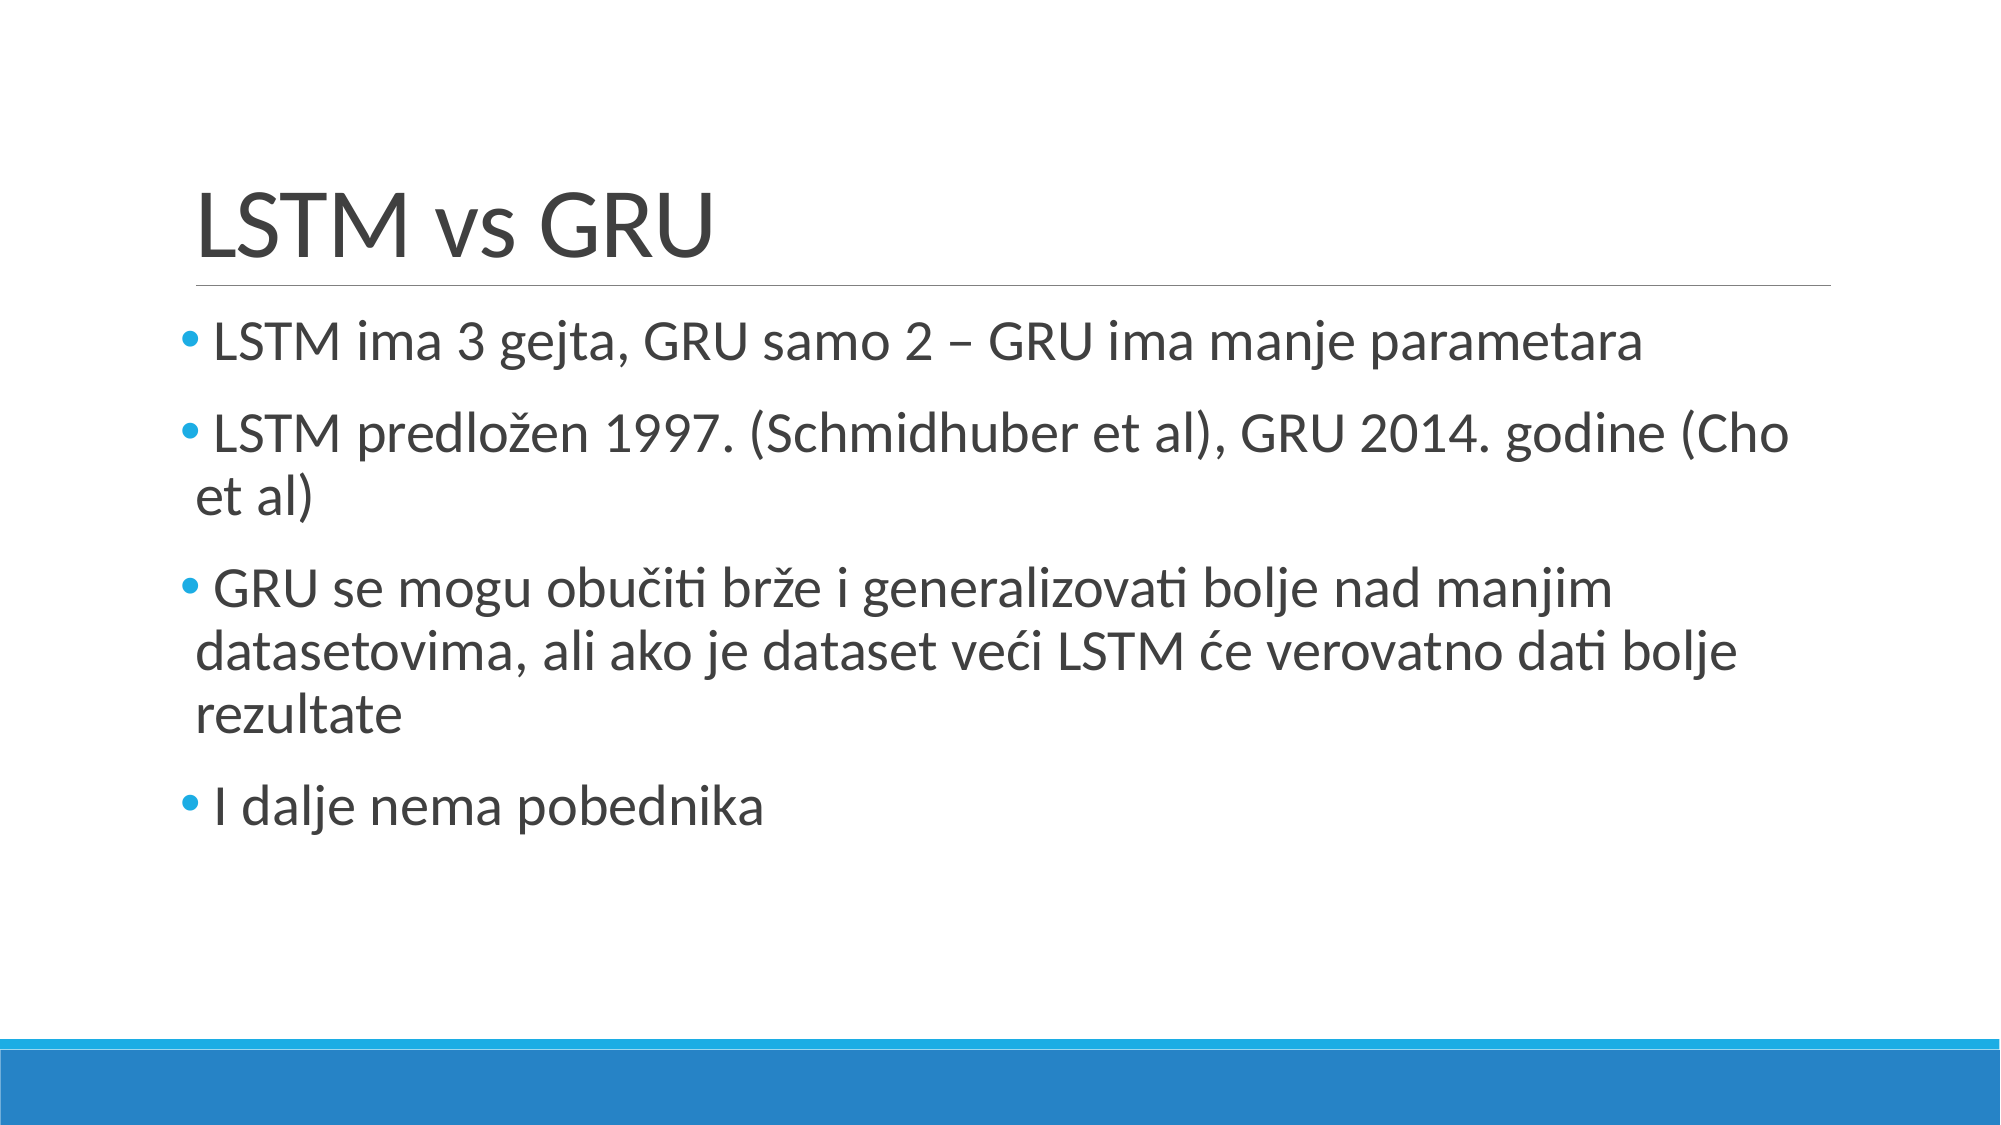

# LSTM vs GRU
 LSTM ima 3 gejta, GRU samo 2 – GRU ima manje parametara
 LSTM predložen 1997. (Schmidhuber et al), GRU 2014. godine (Cho et al)
 GRU se mogu obučiti brže i generalizovati bolje nad manjim datasetovima, ali ako je dataset veći LSTM će verovatno dati bolje rezultate
 I dalje nema pobednika